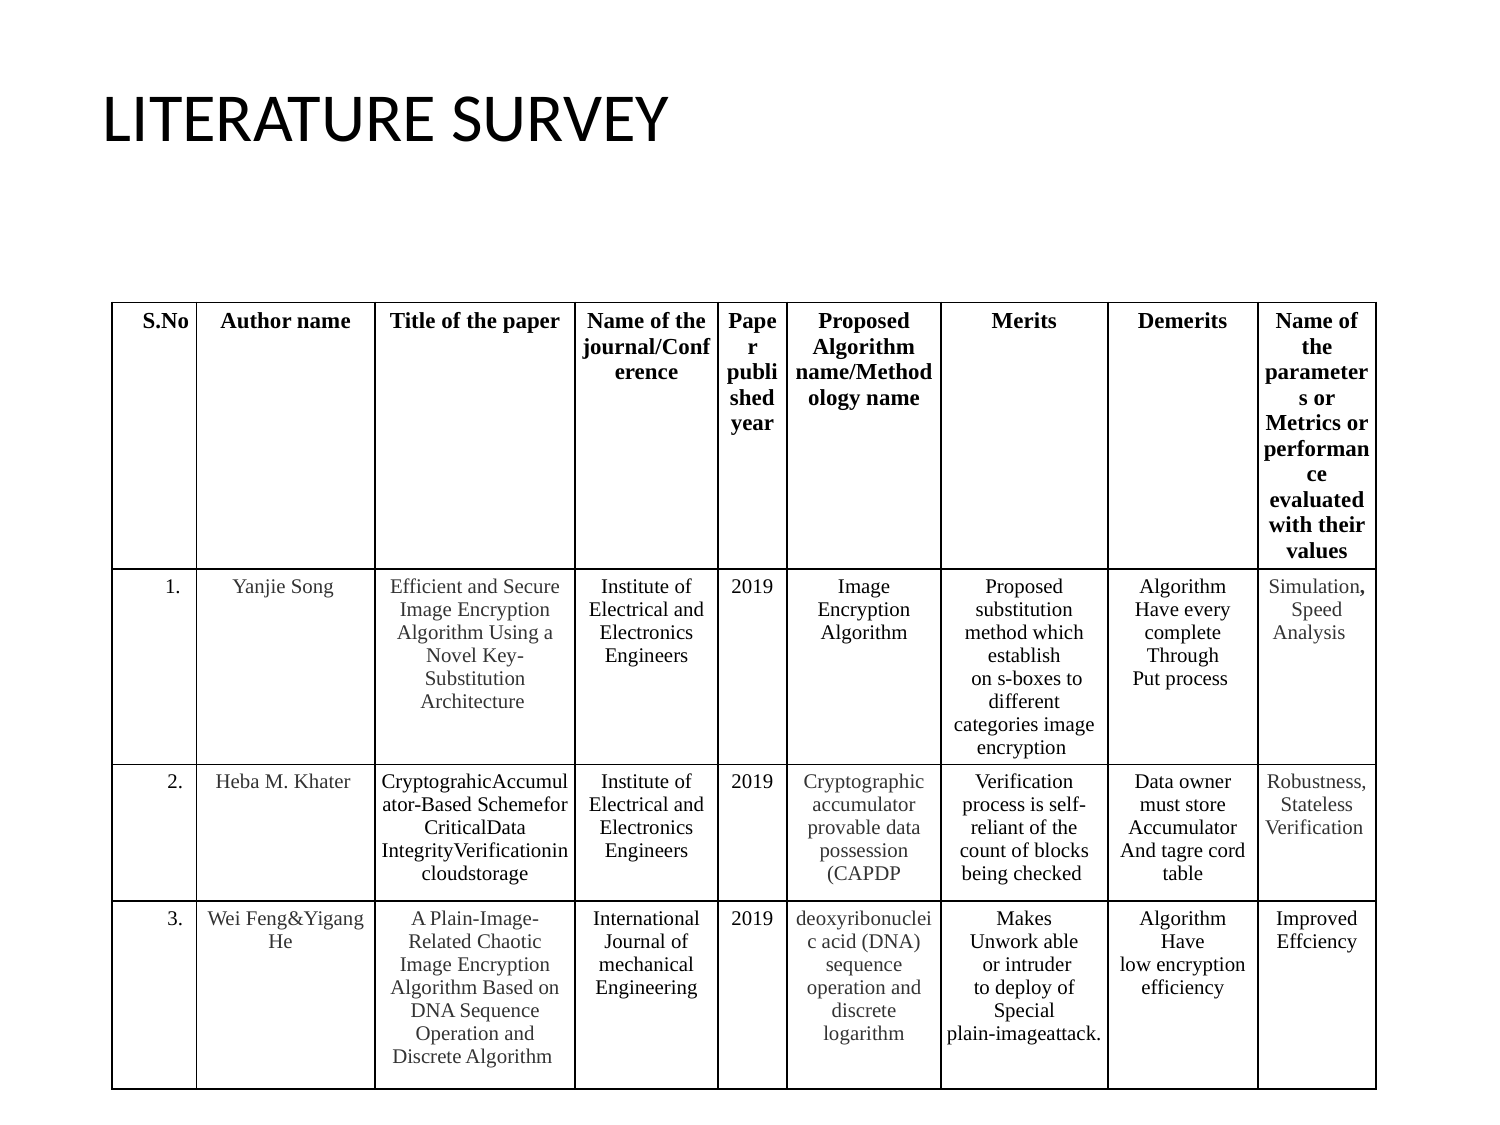

# LITERATURE SURVEY
| S.No | Author name | Title of the paper | Name of the journal/Conference | Paper published year | Proposed Algorithm name/Methodology name | Merits | Demerits | Name of the parameters or Metrics or performance evaluated with their values |
| --- | --- | --- | --- | --- | --- | --- | --- | --- |
| 1. | Yanjie Song | Efficient and Secure Image Encryption Algorithm Using a Novel Key-Substitution Architecture | Institute of Electrical and Electronics Engineers | 2019 | Image Encryption Algorithm | Proposed substitution method which establish on s-boxes to different categories image encryption | Algorithm Have every complete Through Put process | Simulation,Speed Analysis |
| 2. | Heba M. Khater | CryptograhicAccumulator-Based Schemefor CriticalData IntegrityVerificationin cloudstorage | Institute of Electrical and Electronics Engineers | 2019 | Cryptographic accumulator provable data possession (CAPDP | Verification process is self-reliant of the count of blocks being checked | Data owner must store Accumulator And tagre cord table | Robustness,Stateless Verification |
| 3. | Wei Feng&Yigang He | A Plain-Image-Related Chaotic Image Encryption Algorithm Based on DNA Sequence Operation and Discrete Algorithm | International Journal of mechanical Engineering | 2019 | deoxyribonucleic acid (DNA) sequence operation and discrete logarithm | Makes Unwork able or intruder to deploy of Special plain-imageattack. | Algorithm Have low encryption efficiency | Improved Effciency |